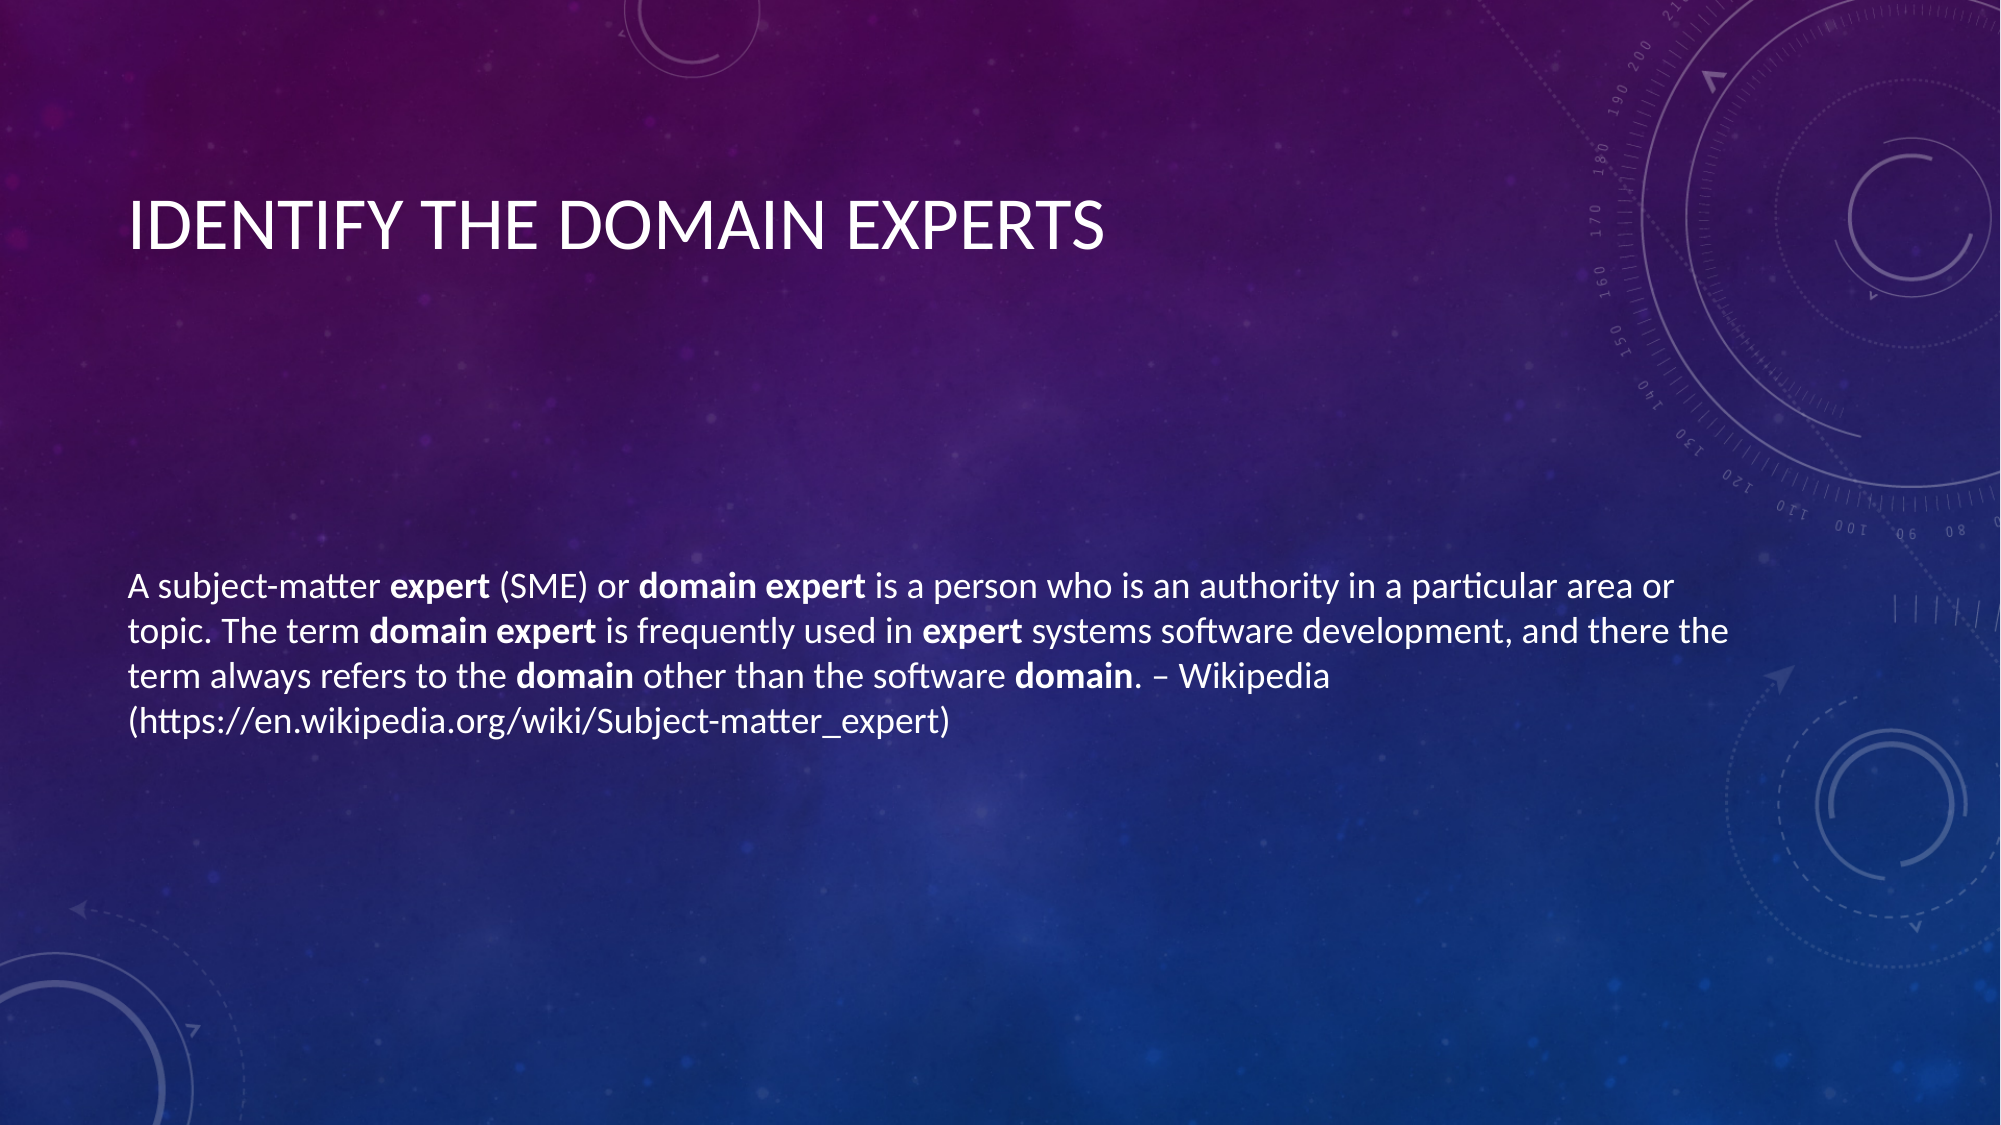

# Identify the domain experts
A subject-matter expert (SME) or domain expert is a person who is an authority in a particular area or topic. The term domain expert is frequently used in expert systems software development, and there the term always refers to the domain other than the software domain. – Wikipedia (https://en.wikipedia.org/wiki/Subject-matter_expert)